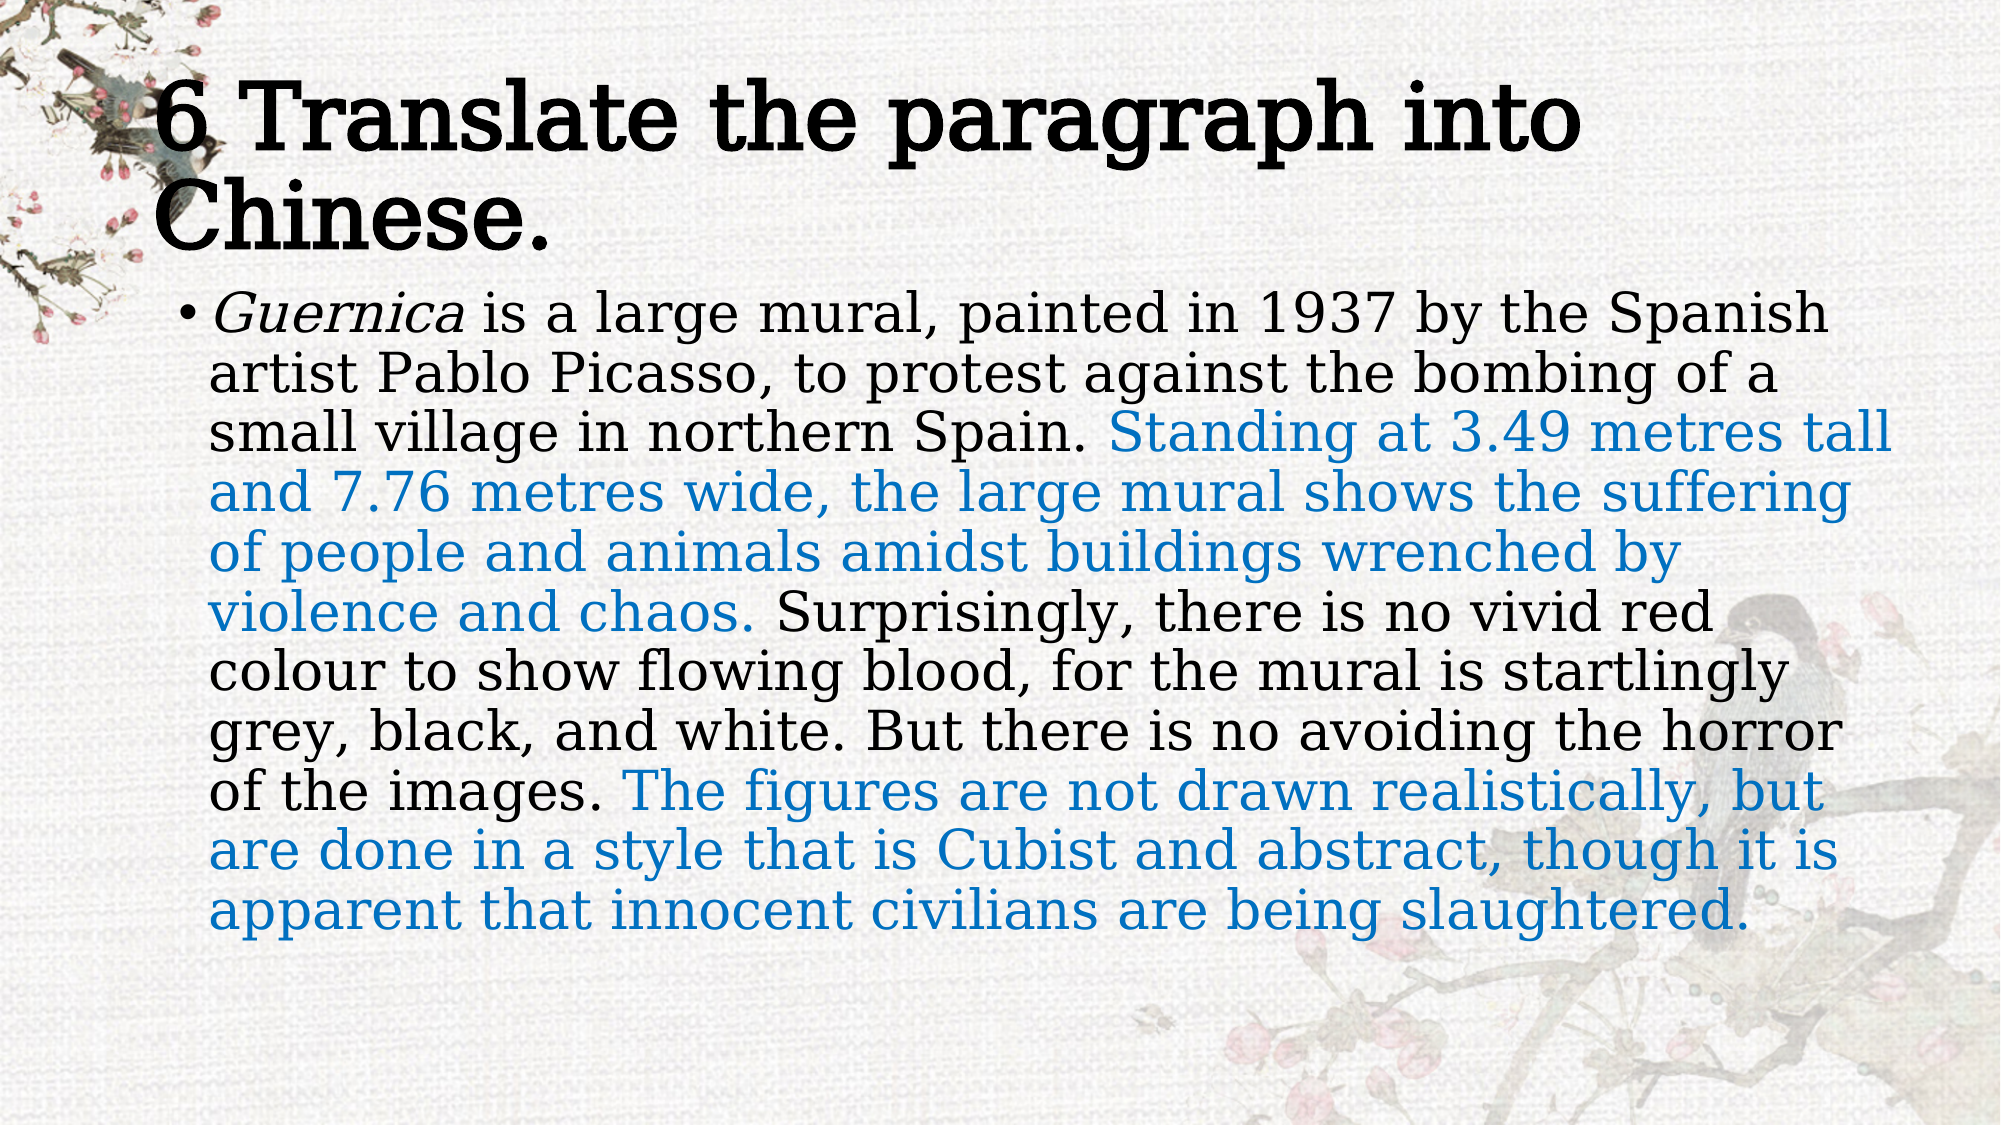

# 6 Translate the paragraph into Chinese.
Guernica is a large mural, painted in 1937 by the Spanish artist Pablo Picasso, to protest against the bombing of a small village in northern Spain. Standing at 3.49 metres tall and 7.76 metres wide, the large mural shows the suffering of people and animals amidst buildings wrenched by violence and chaos. Surprisingly, there is no vivid red colour to show flowing blood, for the mural is startlingly grey, black, and white. But there is no avoiding the horror of the images. The figures are not drawn realistically, but are done in a style that is Cubist and abstract, though it is apparent that innocent civilians are being slaughtered.